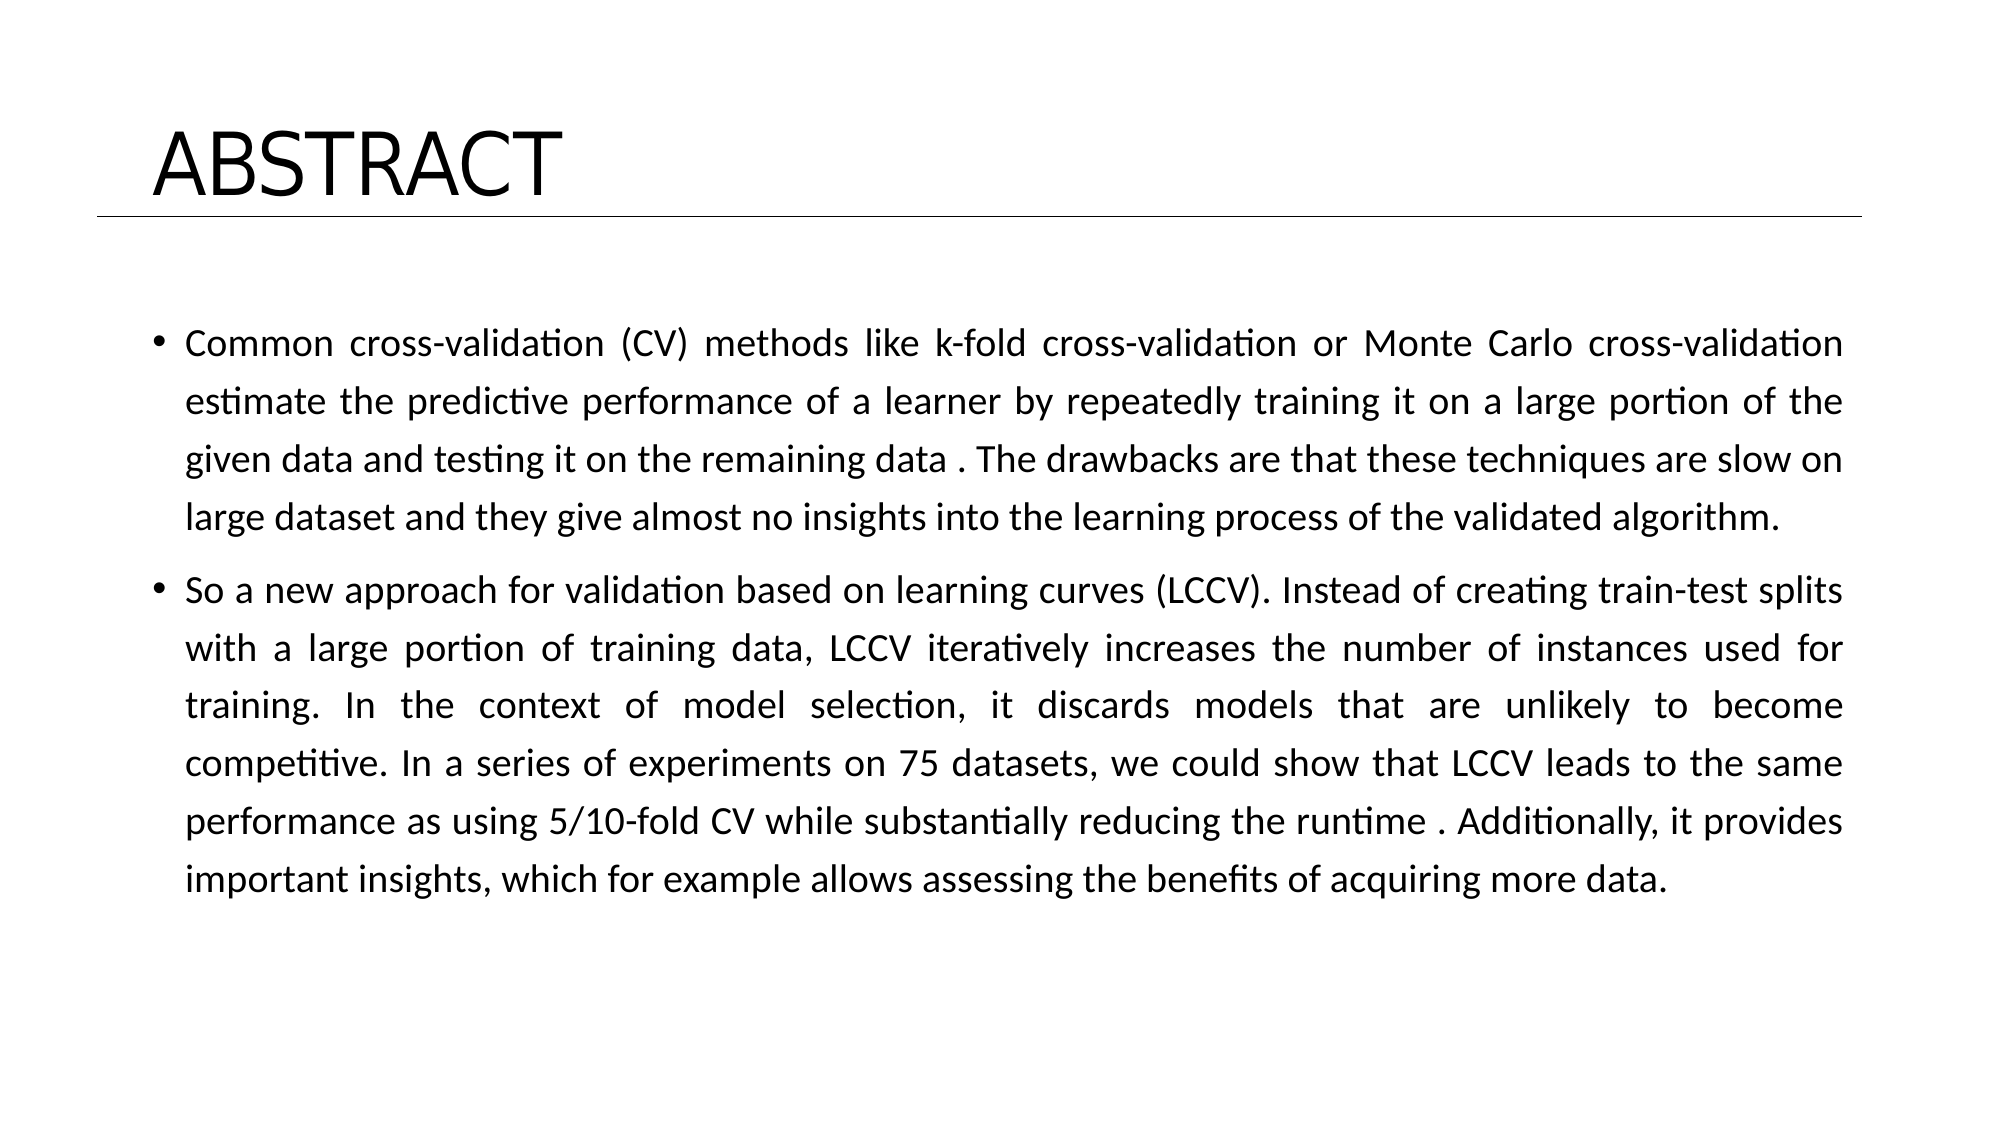

# ABSTRACT
Common cross-validation (CV) methods like k-fold cross-validation or Monte Carlo cross-validation estimate the predictive performance of a learner by repeatedly training it on a large portion of the given data and testing it on the remaining data . The drawbacks are that these techniques are slow on large dataset and they give almost no insights into the learning process of the validated algorithm.
So a new approach for validation based on learning curves (LCCV). Instead of creating train-test splits with a large portion of training data, LCCV iteratively increases the number of instances used for training. In the context of model selection, it discards models that are unlikely to become competitive. In a series of experiments on 75 datasets, we could show that LCCV leads to the same performance as using 5/10-fold CV while substantially reducing the runtime . Additionally, it provides important insights, which for example allows assessing the benefits of acquiring more data.